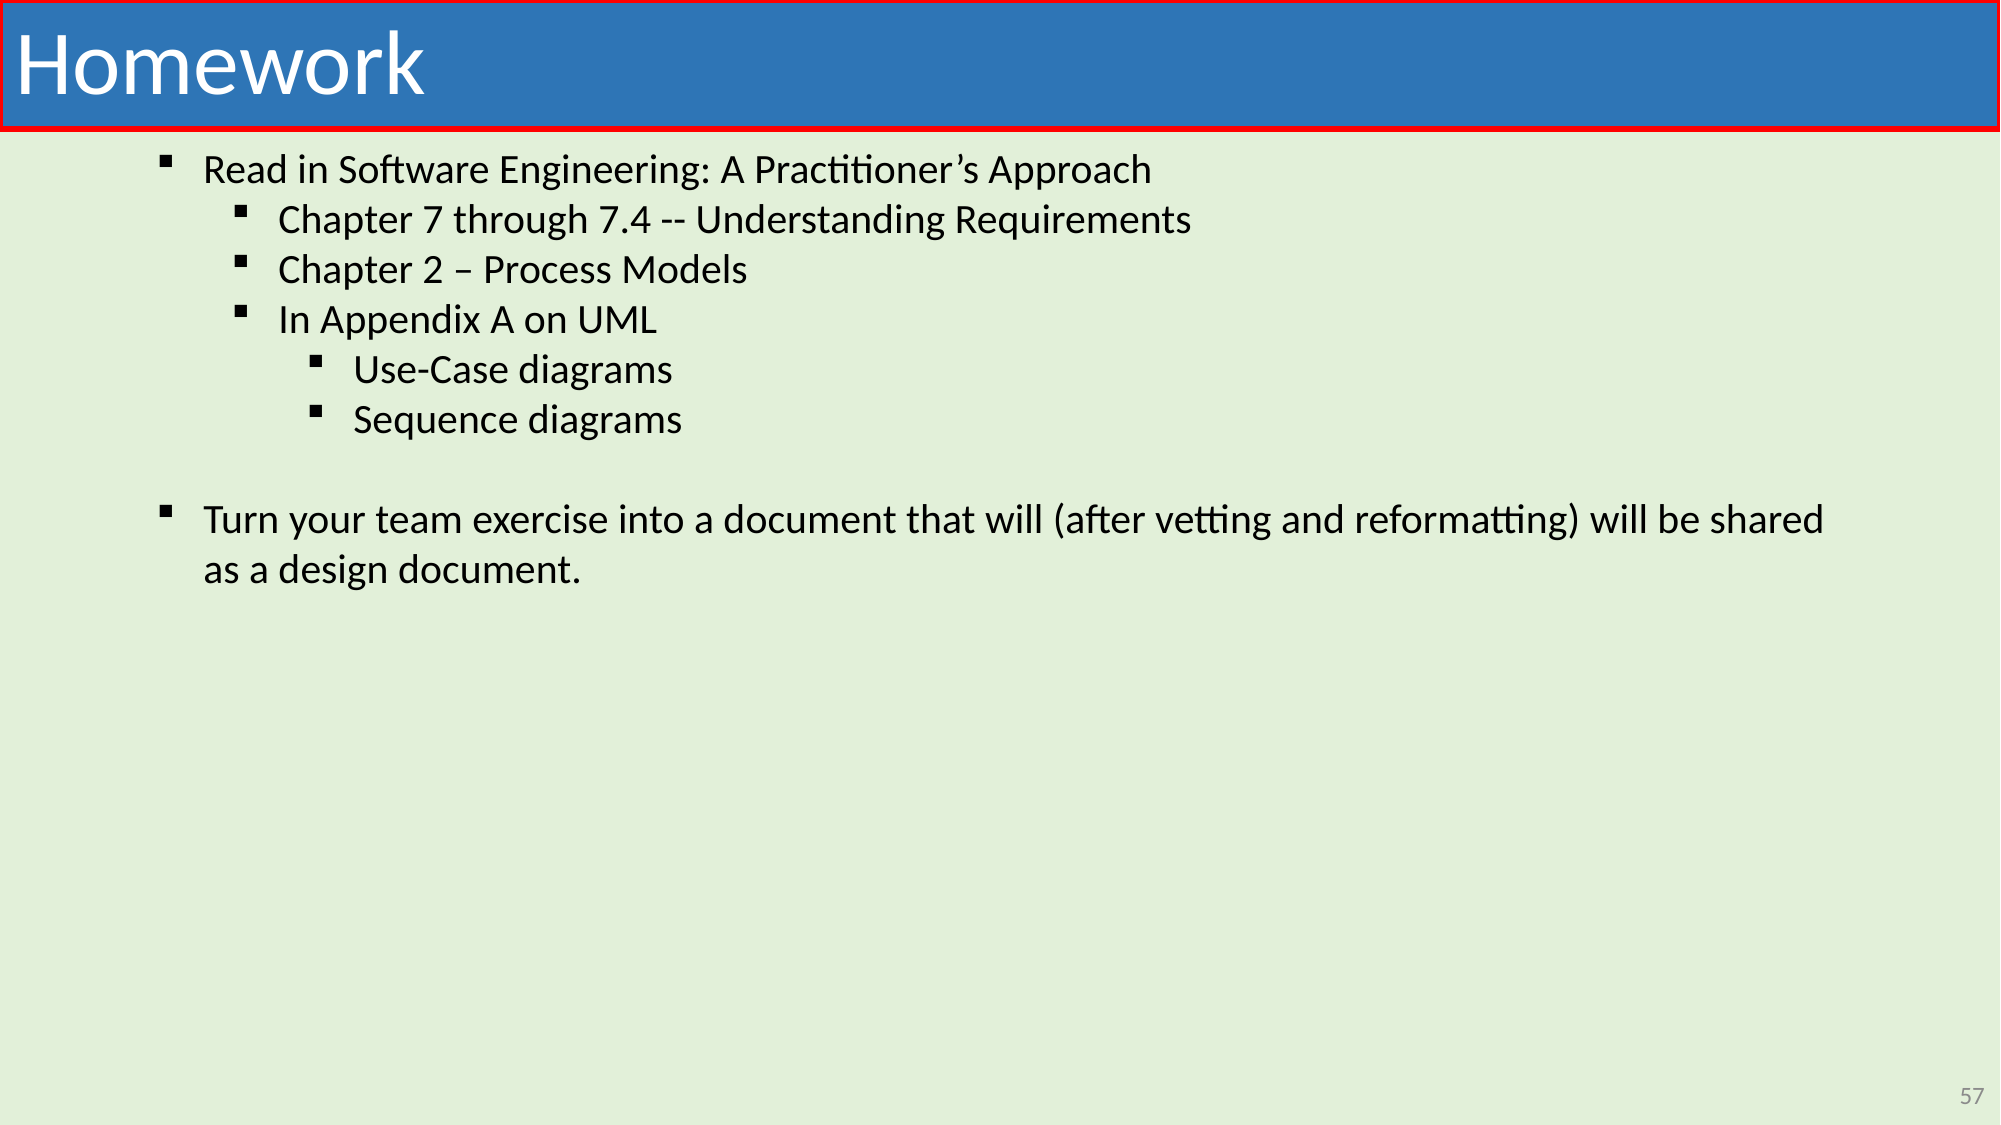

# Homework
Read in Software Engineering: A Practitioner’s Approach
Chapter 7 through 7.4 -- Understanding Requirements
Chapter 2 – Process Models
In Appendix A on UML
Use-Case diagrams
Sequence diagrams

Turn your team exercise into a document that will (after vetting and reformatting) will be shared as a design document.
57